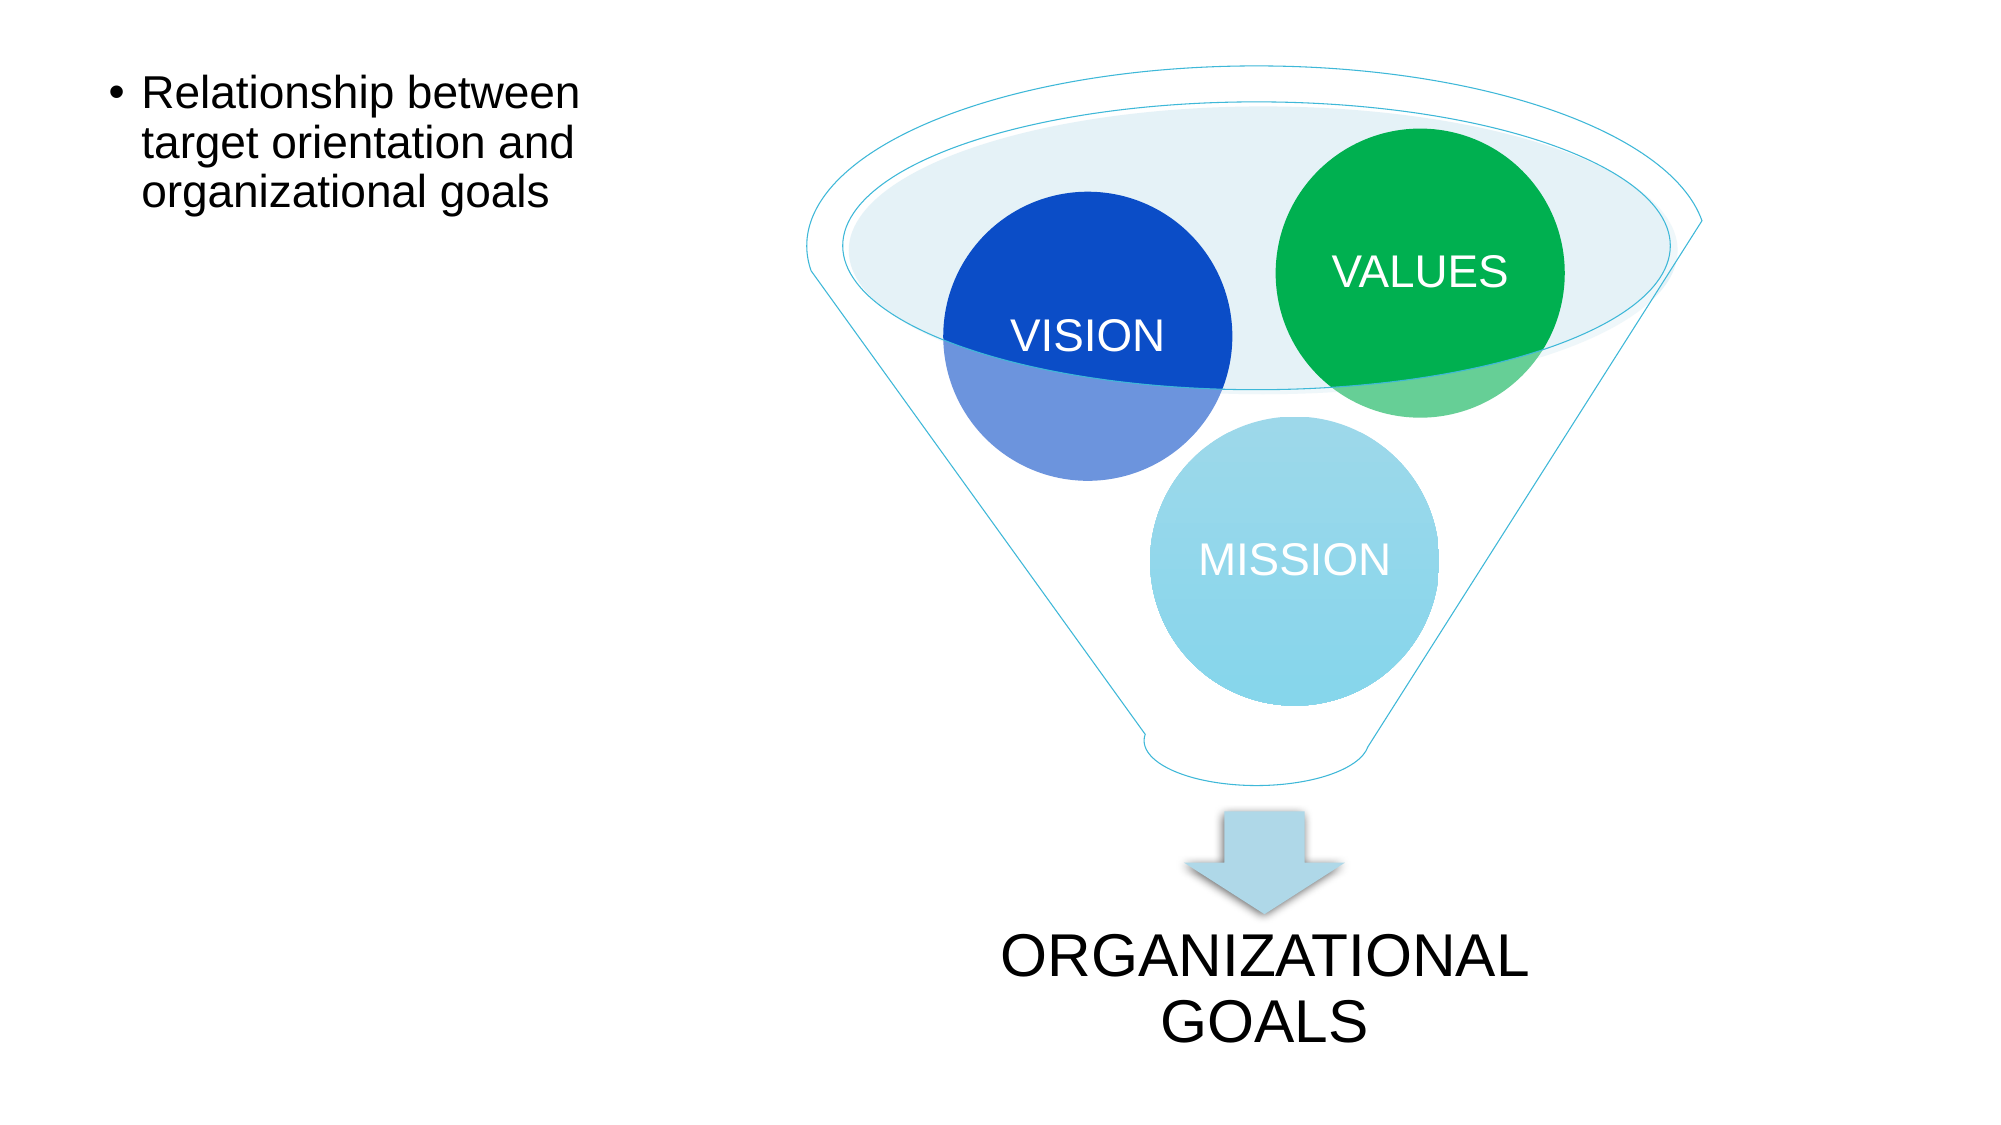

Relationship between target orientation and organizational goals
ORGANIZATIONAL GOALS
MISSION
VISION
VALUES